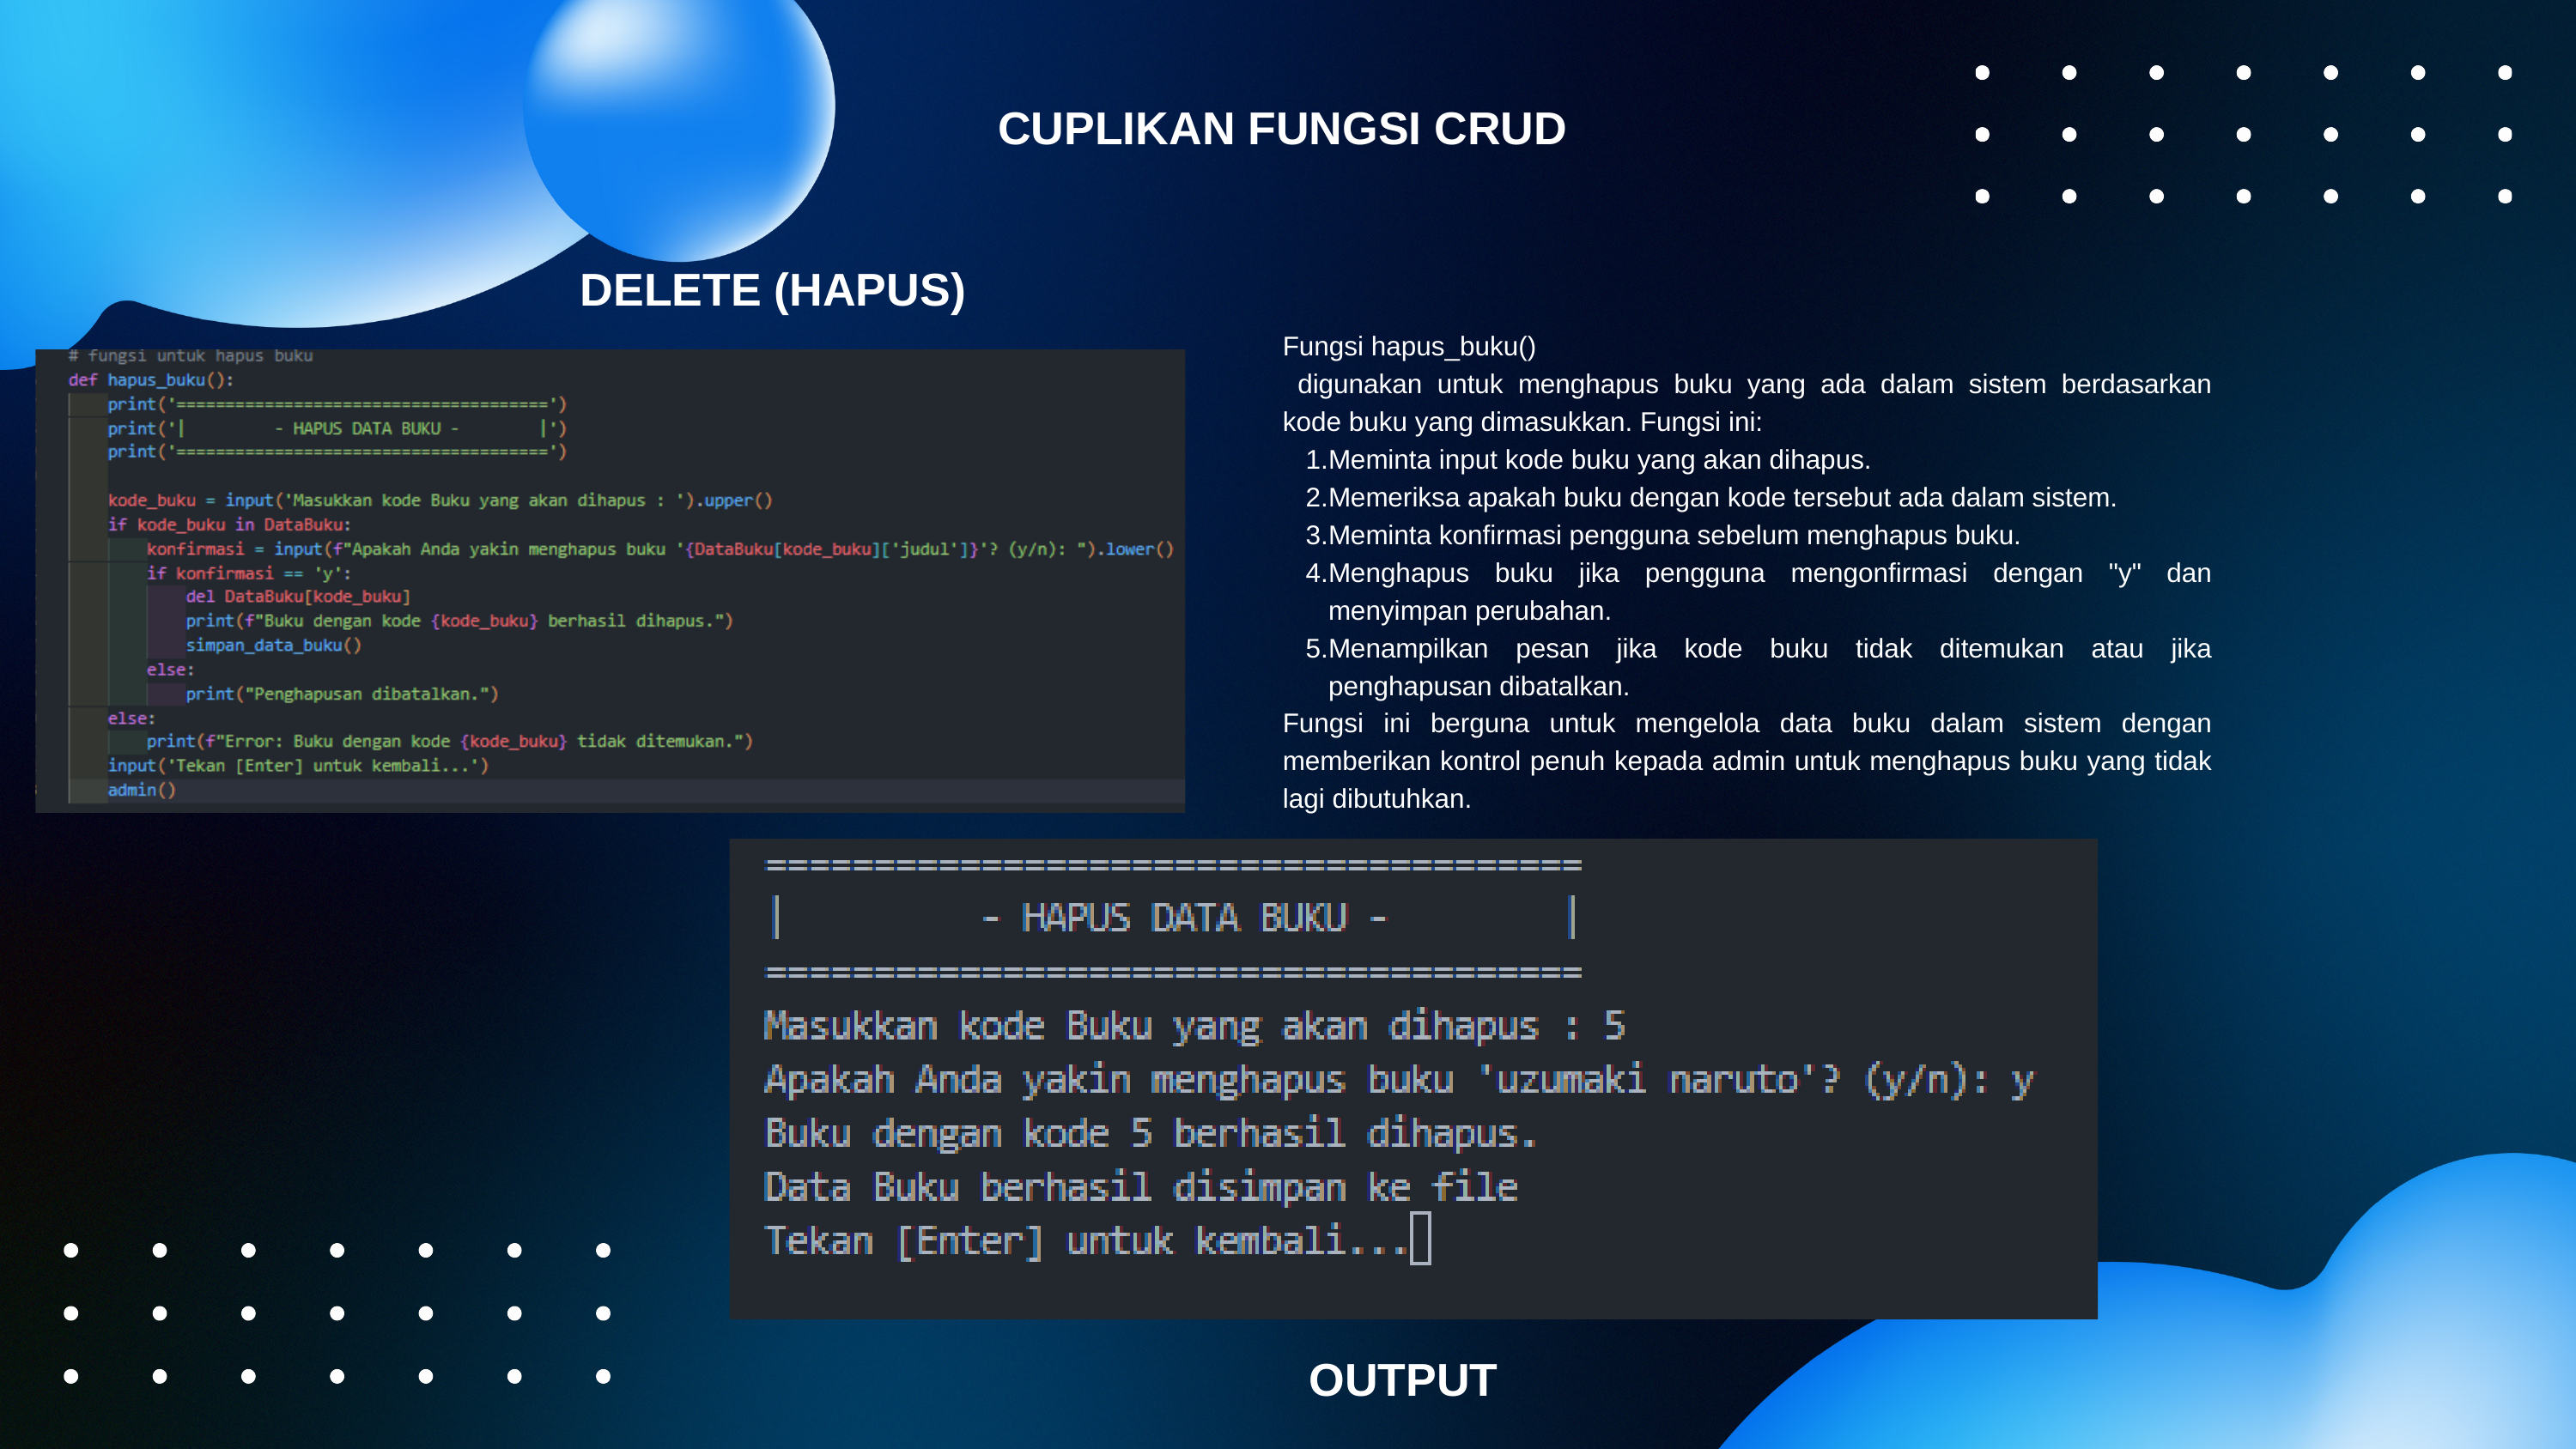

CUPLIKAN FUNGSI CRUD
DELETE (HAPUS)
Fungsi hapus_buku()
 digunakan untuk menghapus buku yang ada dalam sistem berdasarkan kode buku yang dimasukkan. Fungsi ini:
Meminta input kode buku yang akan dihapus.
Memeriksa apakah buku dengan kode tersebut ada dalam sistem.
Meminta konfirmasi pengguna sebelum menghapus buku.
Menghapus buku jika pengguna mengonfirmasi dengan "y" dan menyimpan perubahan.
Menampilkan pesan jika kode buku tidak ditemukan atau jika penghapusan dibatalkan.
Fungsi ini berguna untuk mengelola data buku dalam sistem dengan memberikan kontrol penuh kepada admin untuk menghapus buku yang tidak lagi dibutuhkan.

OUTPUT